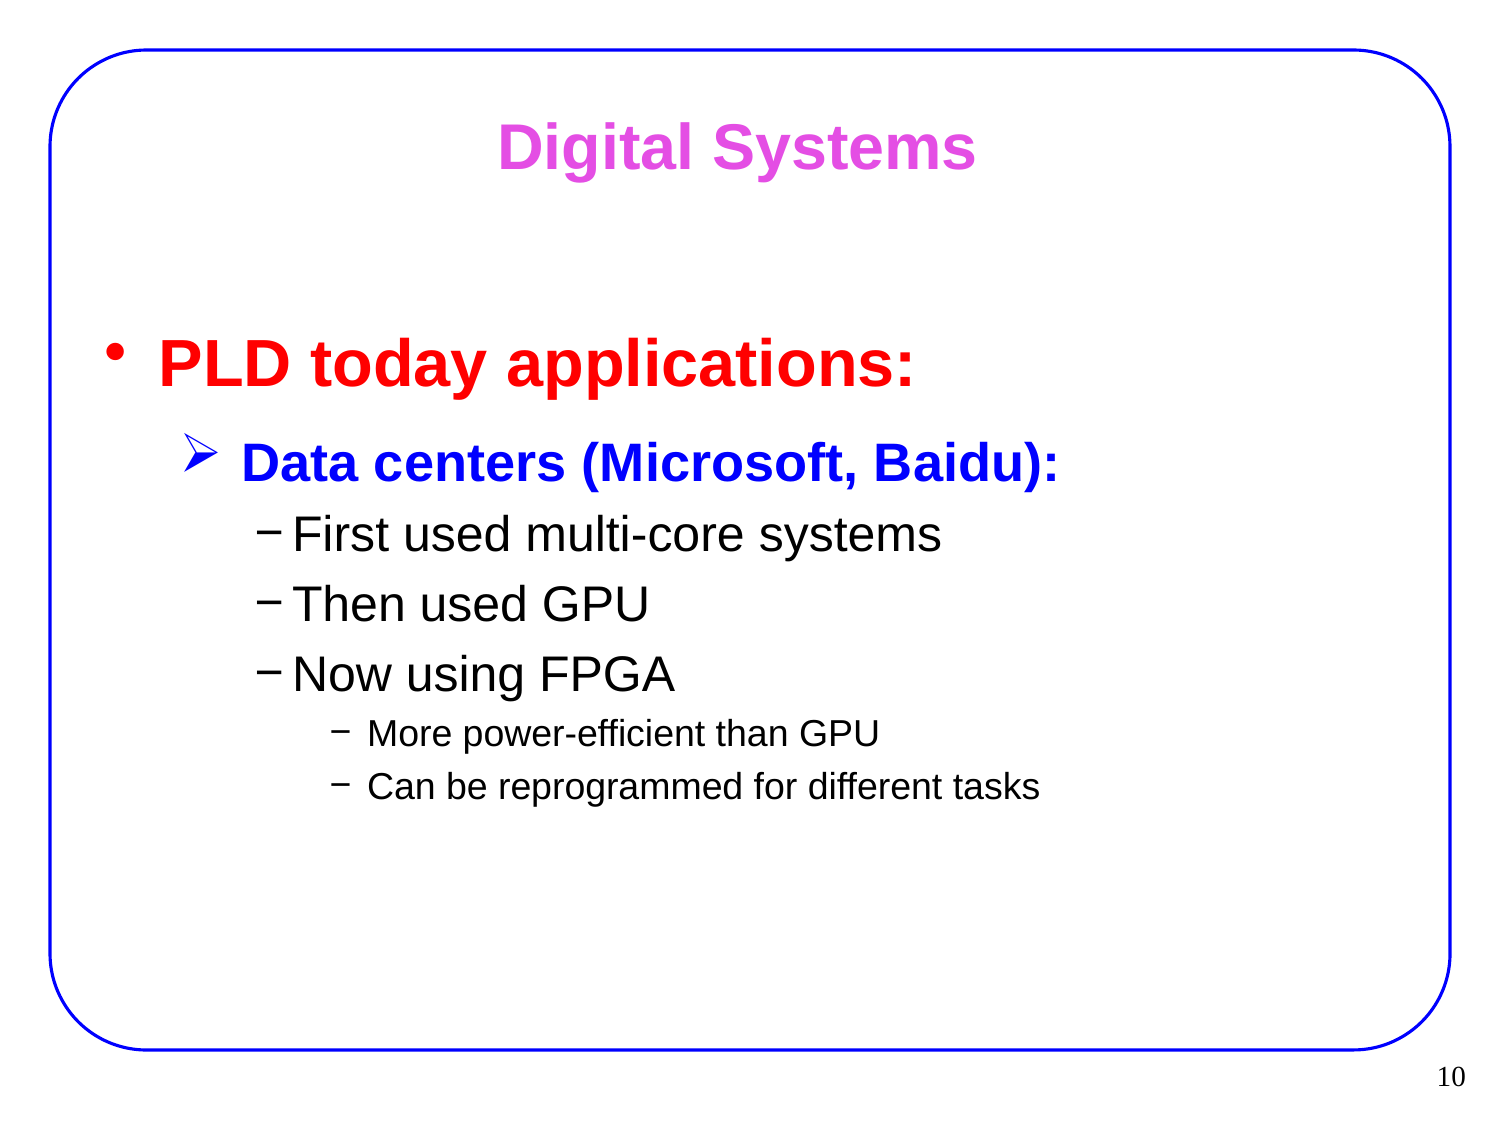

# Digital Systems
 PLD today applications:
 Data centers (Microsoft, Baidu):
First used multi-core systems
Then used GPU
Now using FPGA
More power-efficient than GPU
Can be reprogrammed for different tasks

10